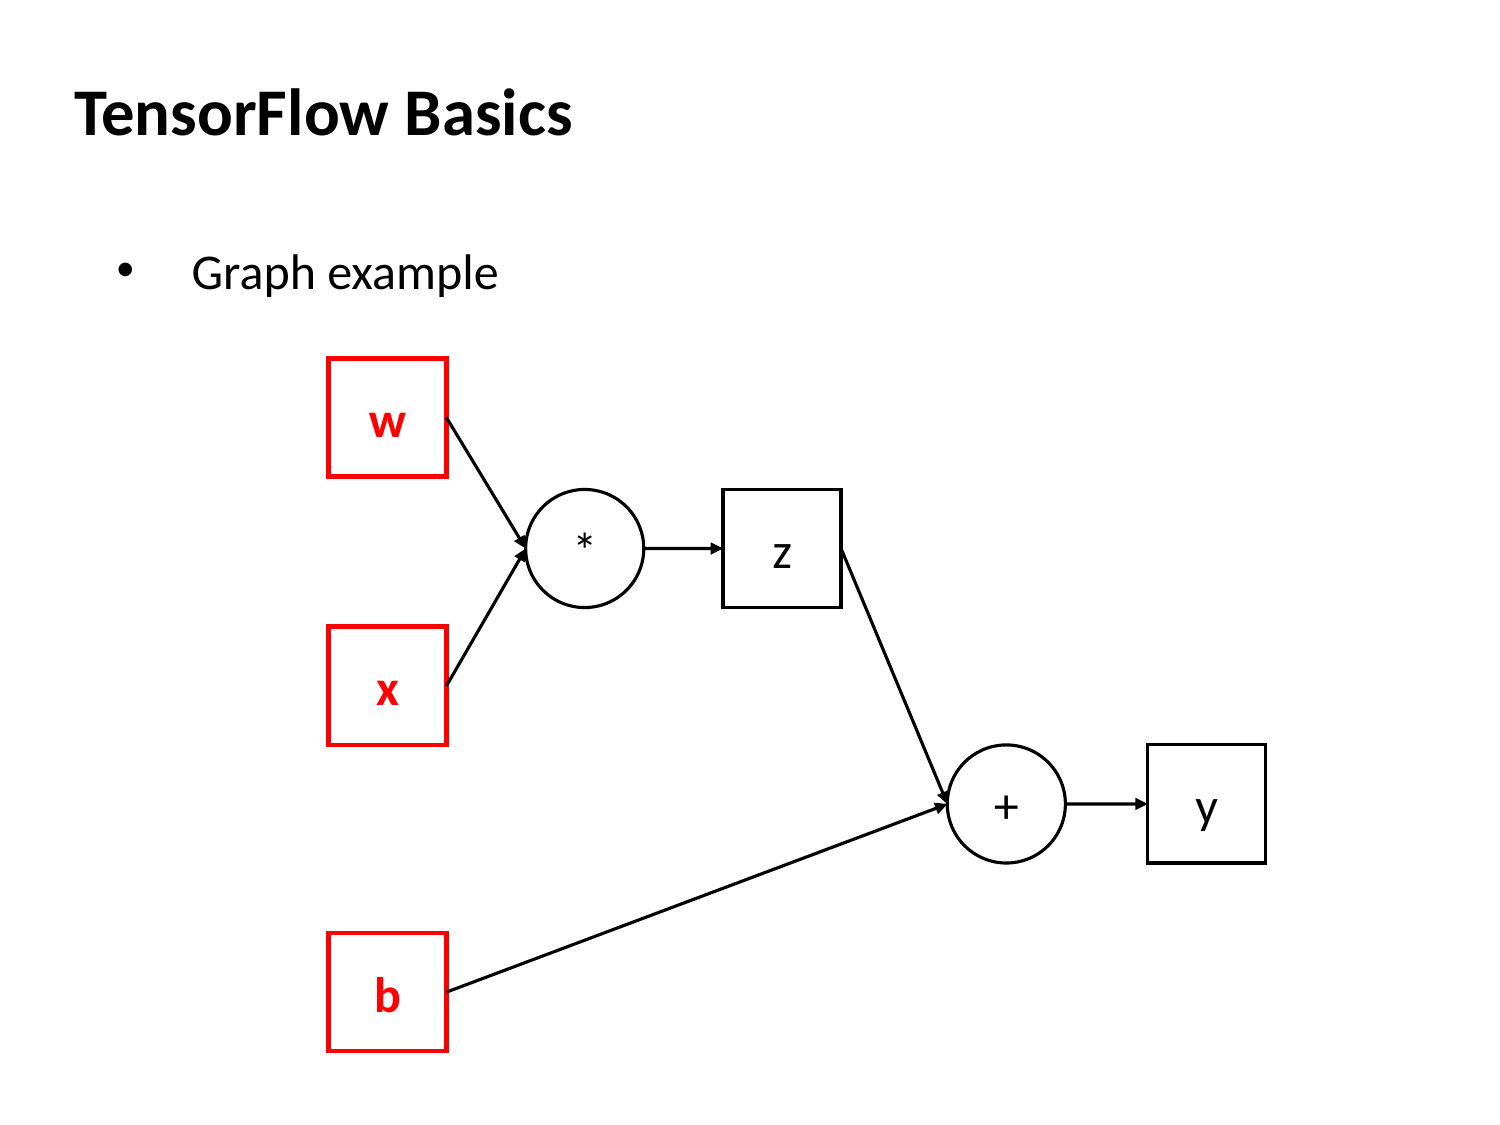

TensorFlow Basics
Graph example
y
+
z
*
w
x
b